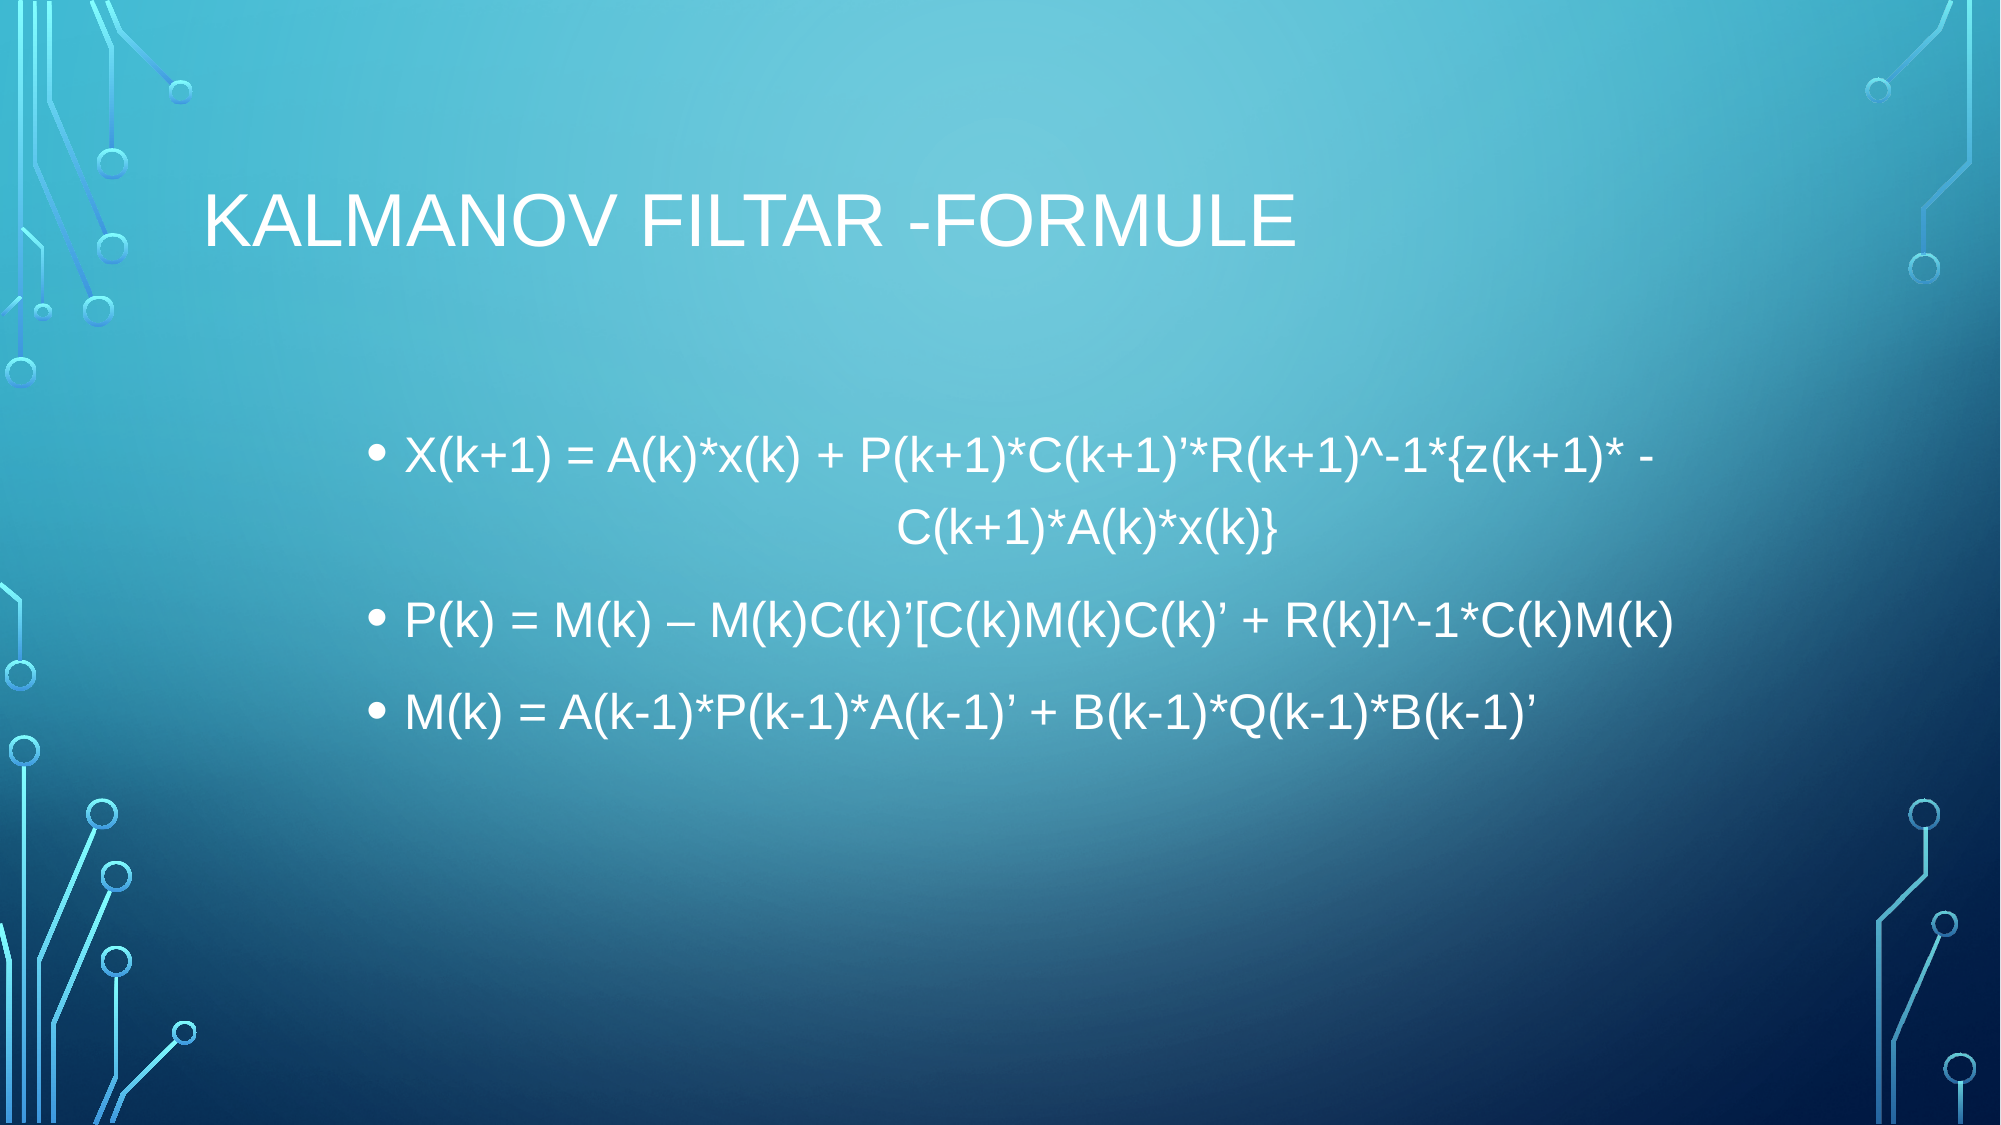

# Kalmanov filtar -formule
X(k+1) = A(k)*x(k) + P(k+1)*C(k+1)’*R(k+1)^-1*{z(k+1)* - 				   C(k+1)*A(k)*x(k)}
P(k) = M(k) – M(k)C(k)’[C(k)M(k)C(k)’ + R(k)]^-1*C(k)M(k)
M(k) = A(k-1)*P(k-1)*A(k-1)’ + B(k-1)*Q(k-1)*B(k-1)’